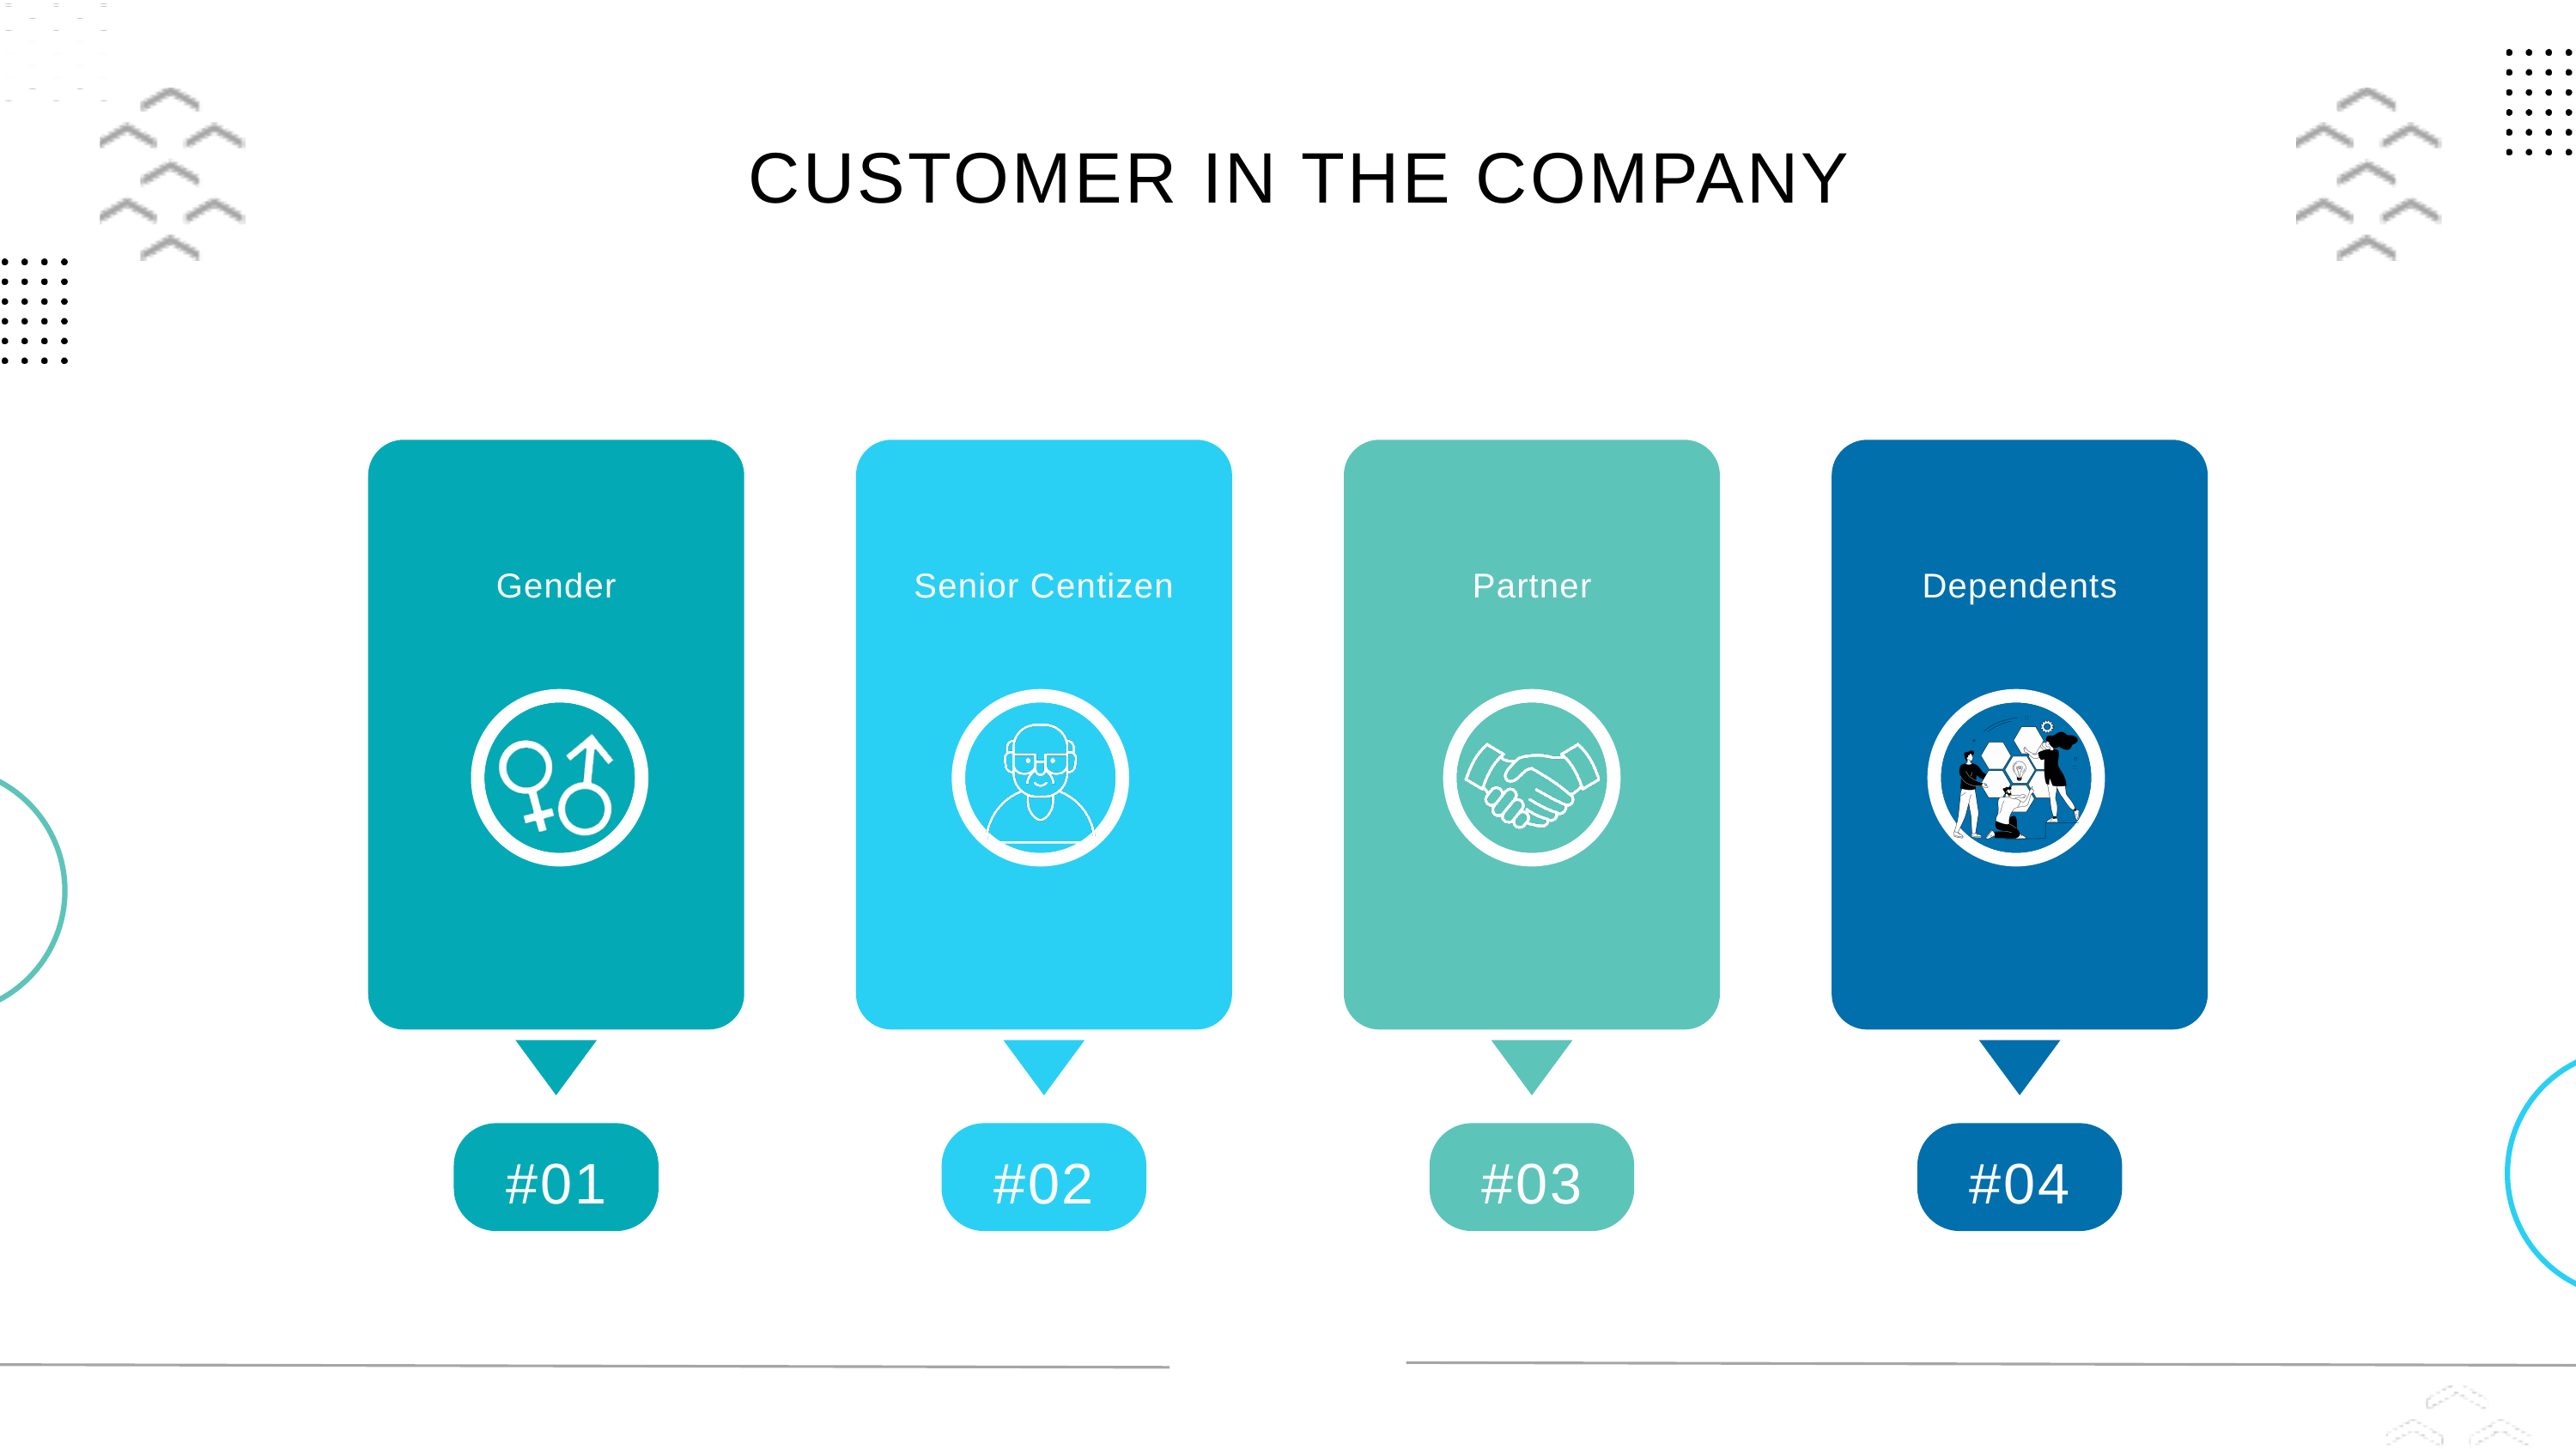

CUSTOMER IN THE COMPANY

Gender
Senior Centizen
Partner
Dependents

#01
#02
#03
#04